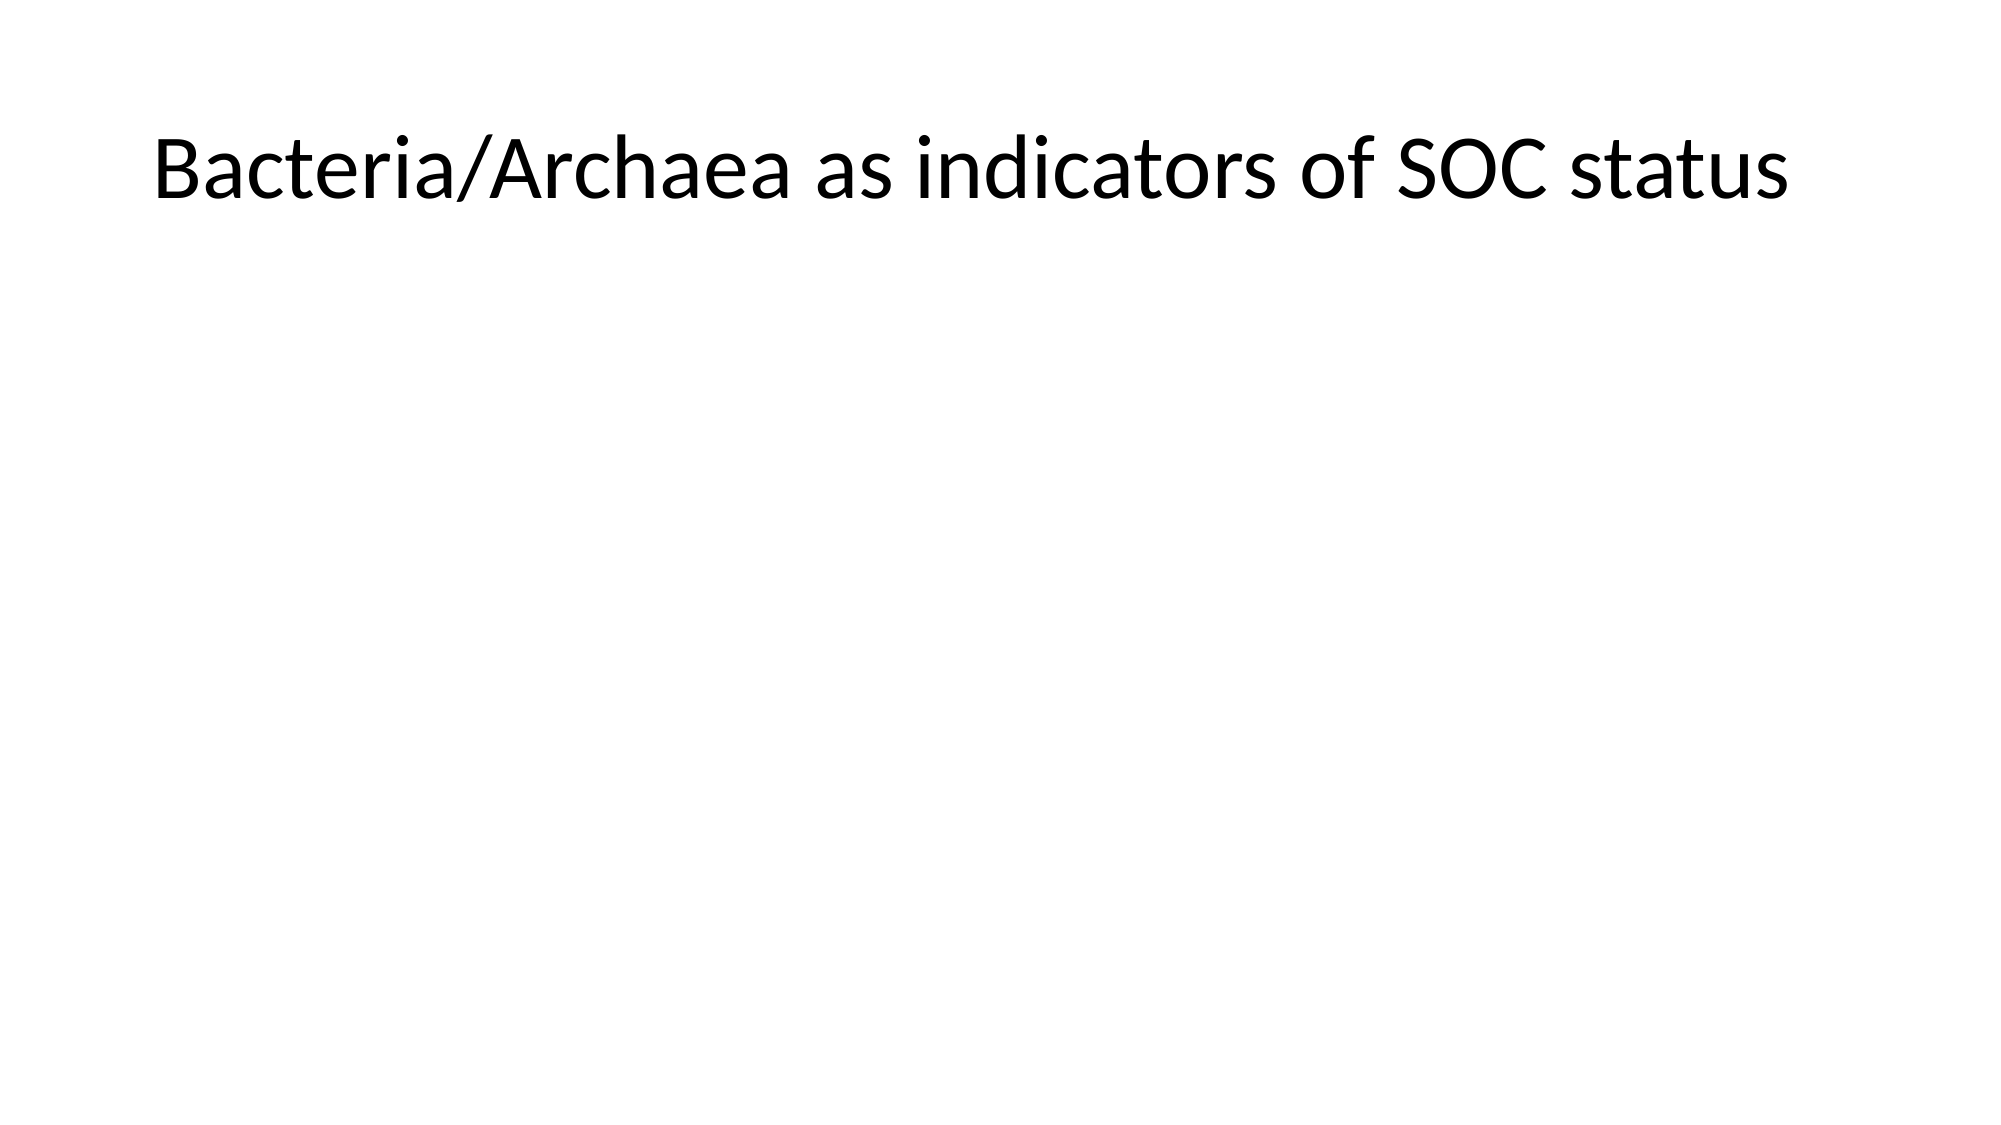

# Bacteria/Archaea as indicators of SOC status